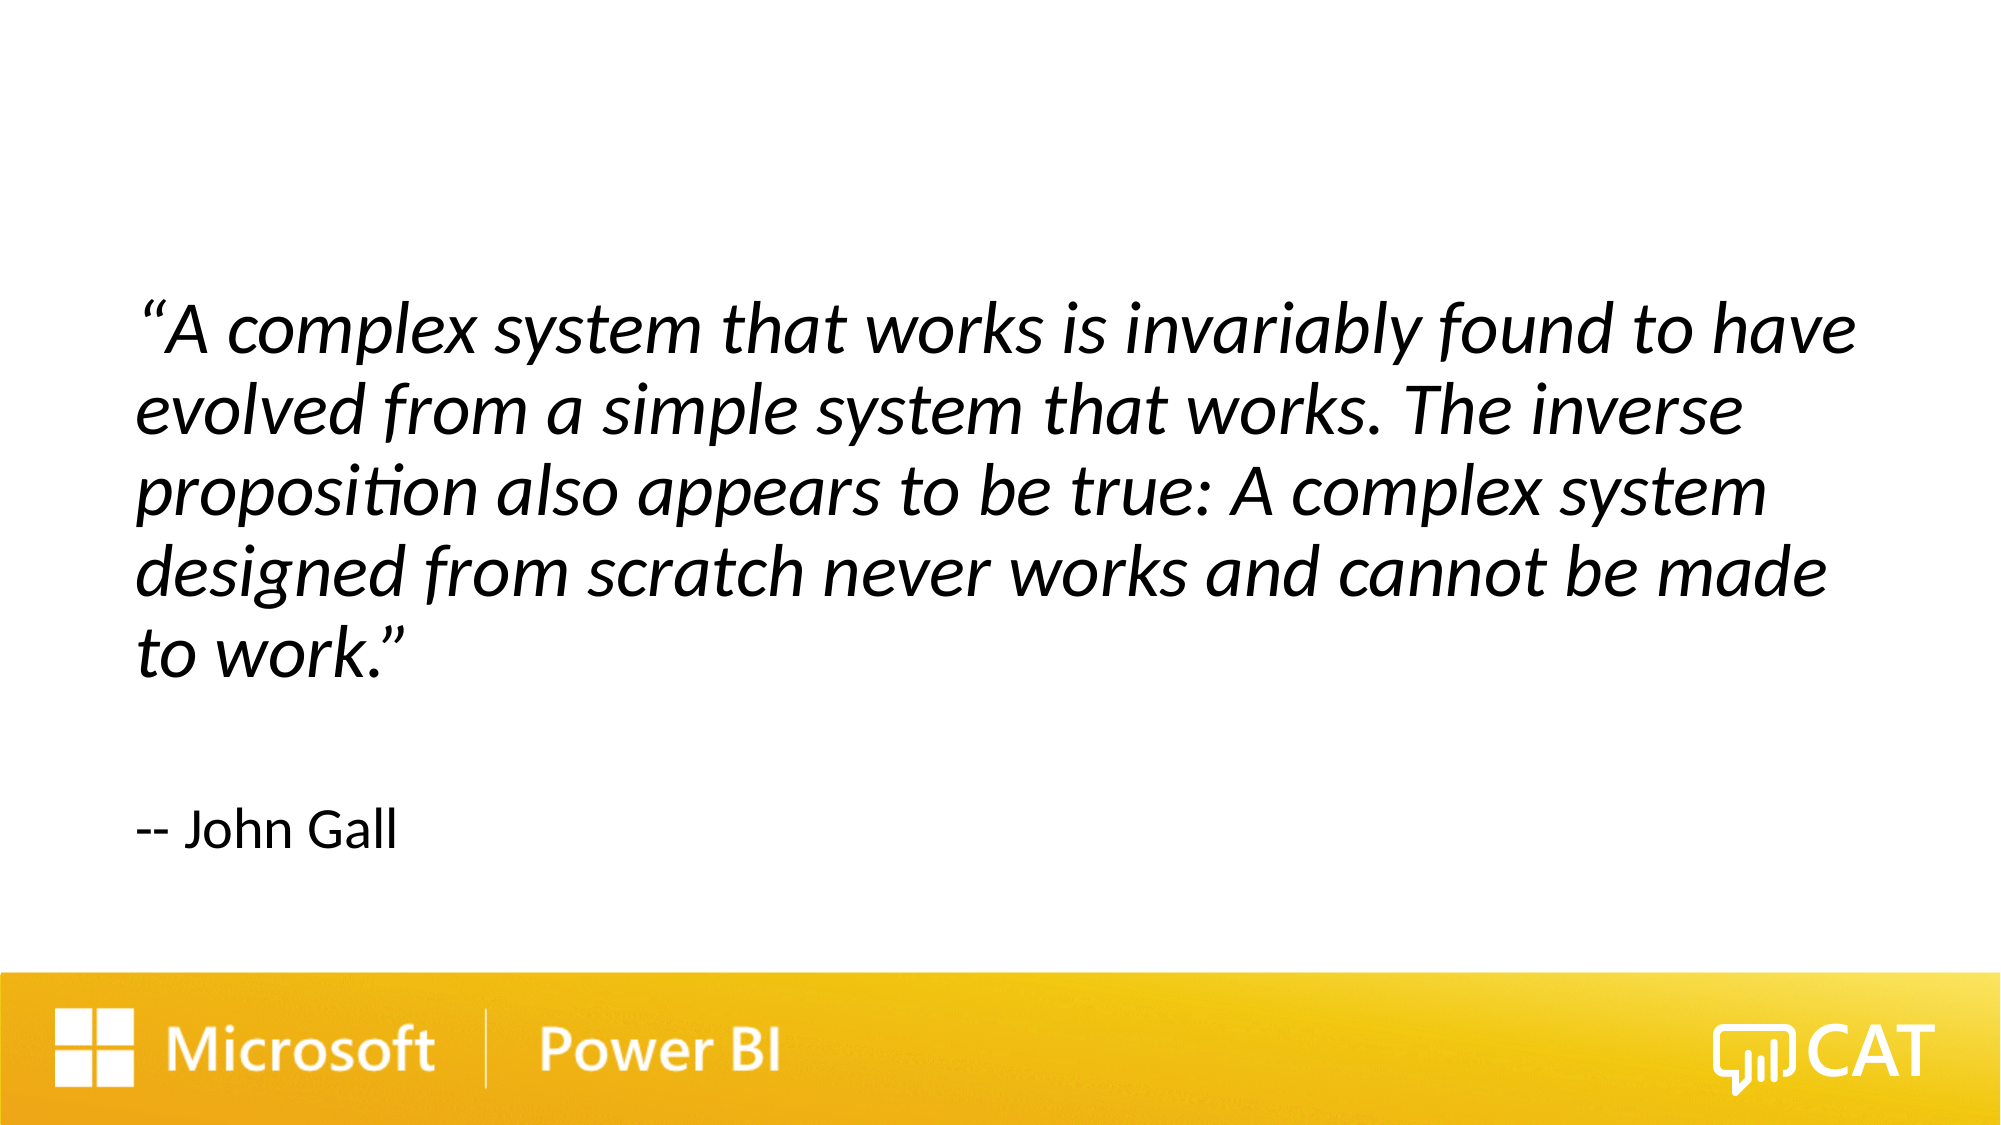

“A complex system that works is invariably found to have evolved from a simple system that works. The inverse proposition also appears to be true: A complex system designed from scratch never works and cannot be made to work.”

-- John Gall